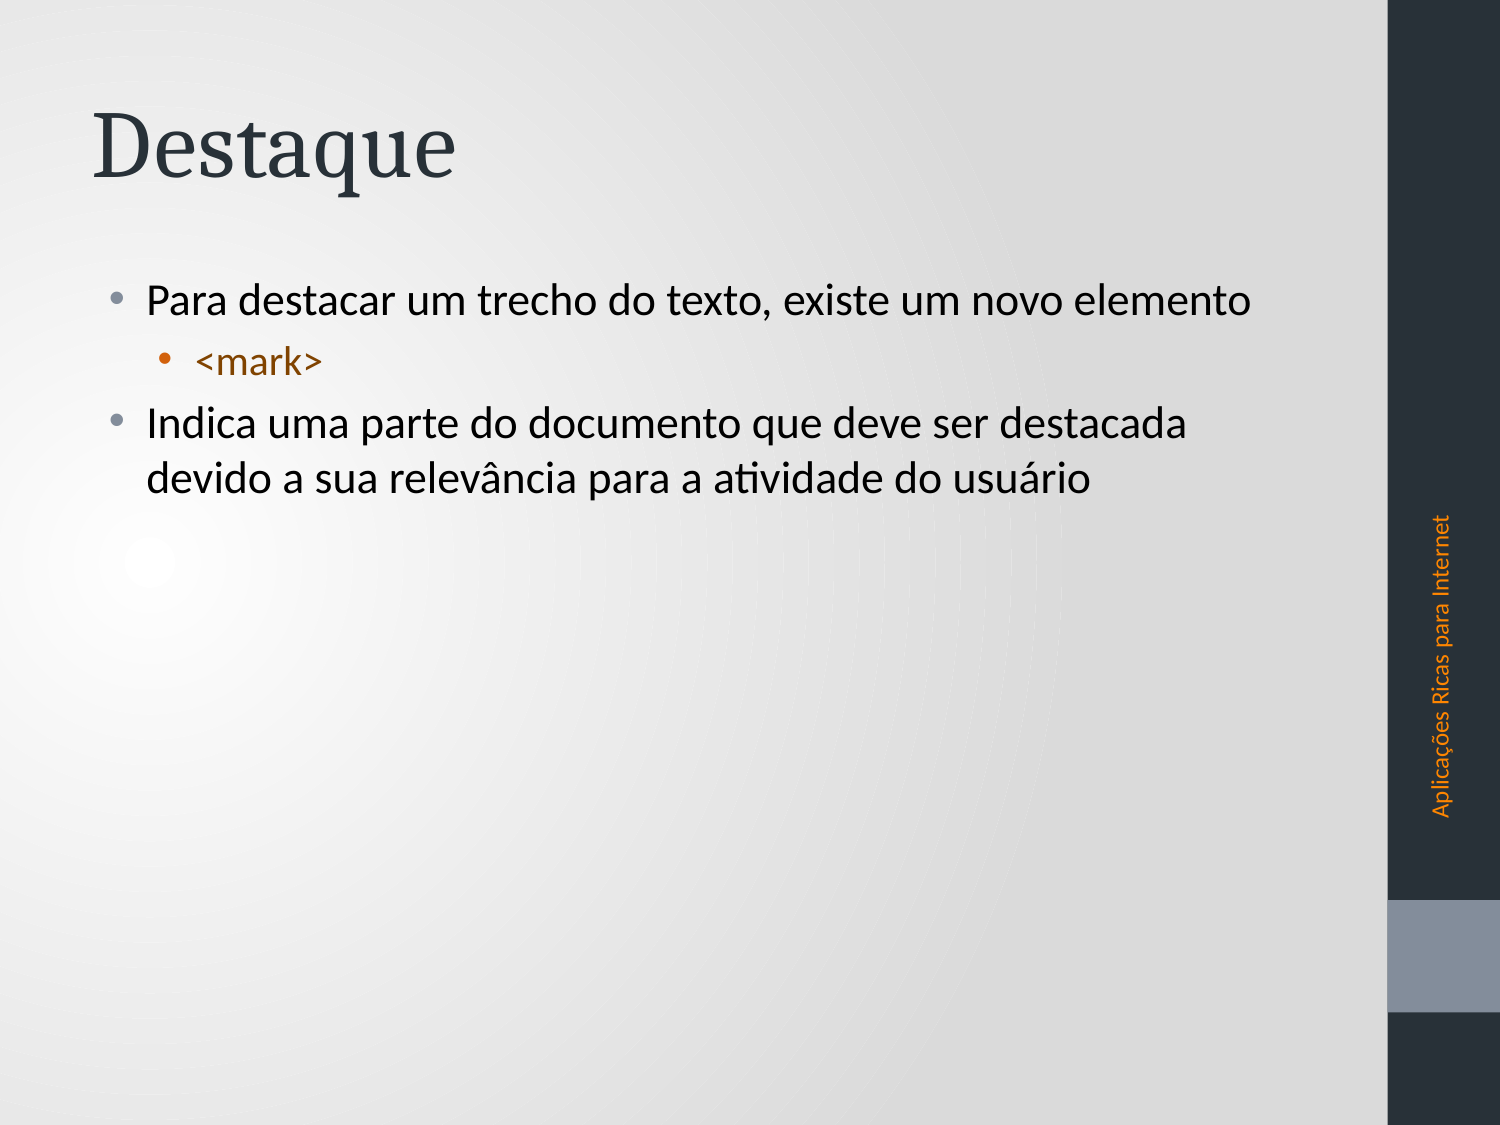

# Destaque
Para destacar um trecho do texto, existe um novo elemento
<mark>
Indica uma parte do documento que deve ser destacada devido a sua relevância para a atividade do usuário
Aplicações Ricas para Internet